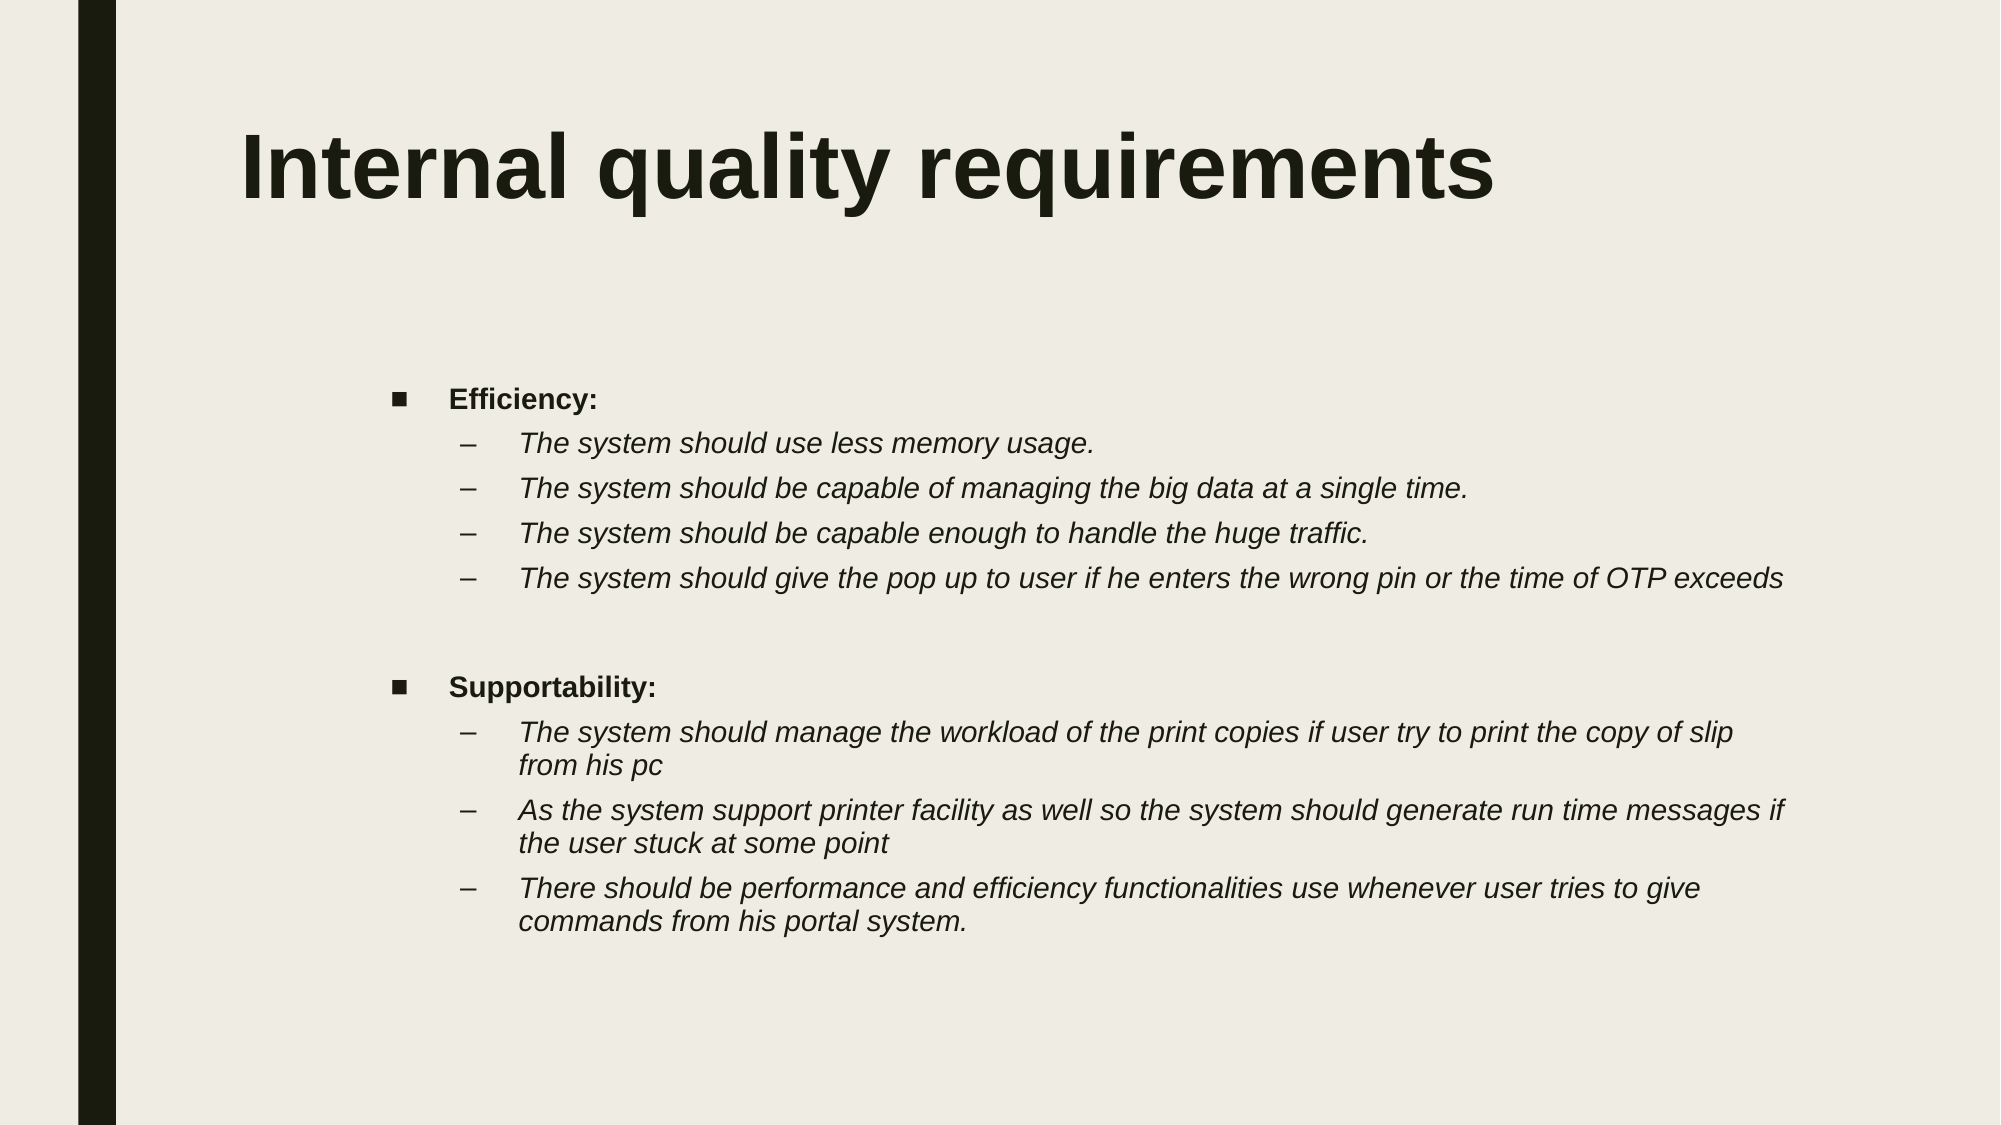

# Internal quality requirements
Efficiency:
The system should use less memory usage.
The system should be capable of managing the big data at a single time.
The system should be capable enough to handle the huge traffic.
The system should give the pop up to user if he enters the wrong pin or the time of OTP exceeds

Supportability:
The system should manage the workload of the print copies if user try to print the copy of slip from his pc
As the system support printer facility as well so the system should generate run time messages if the user stuck at some point
There should be performance and efficiency functionalities use whenever user tries to give commands from his portal system.